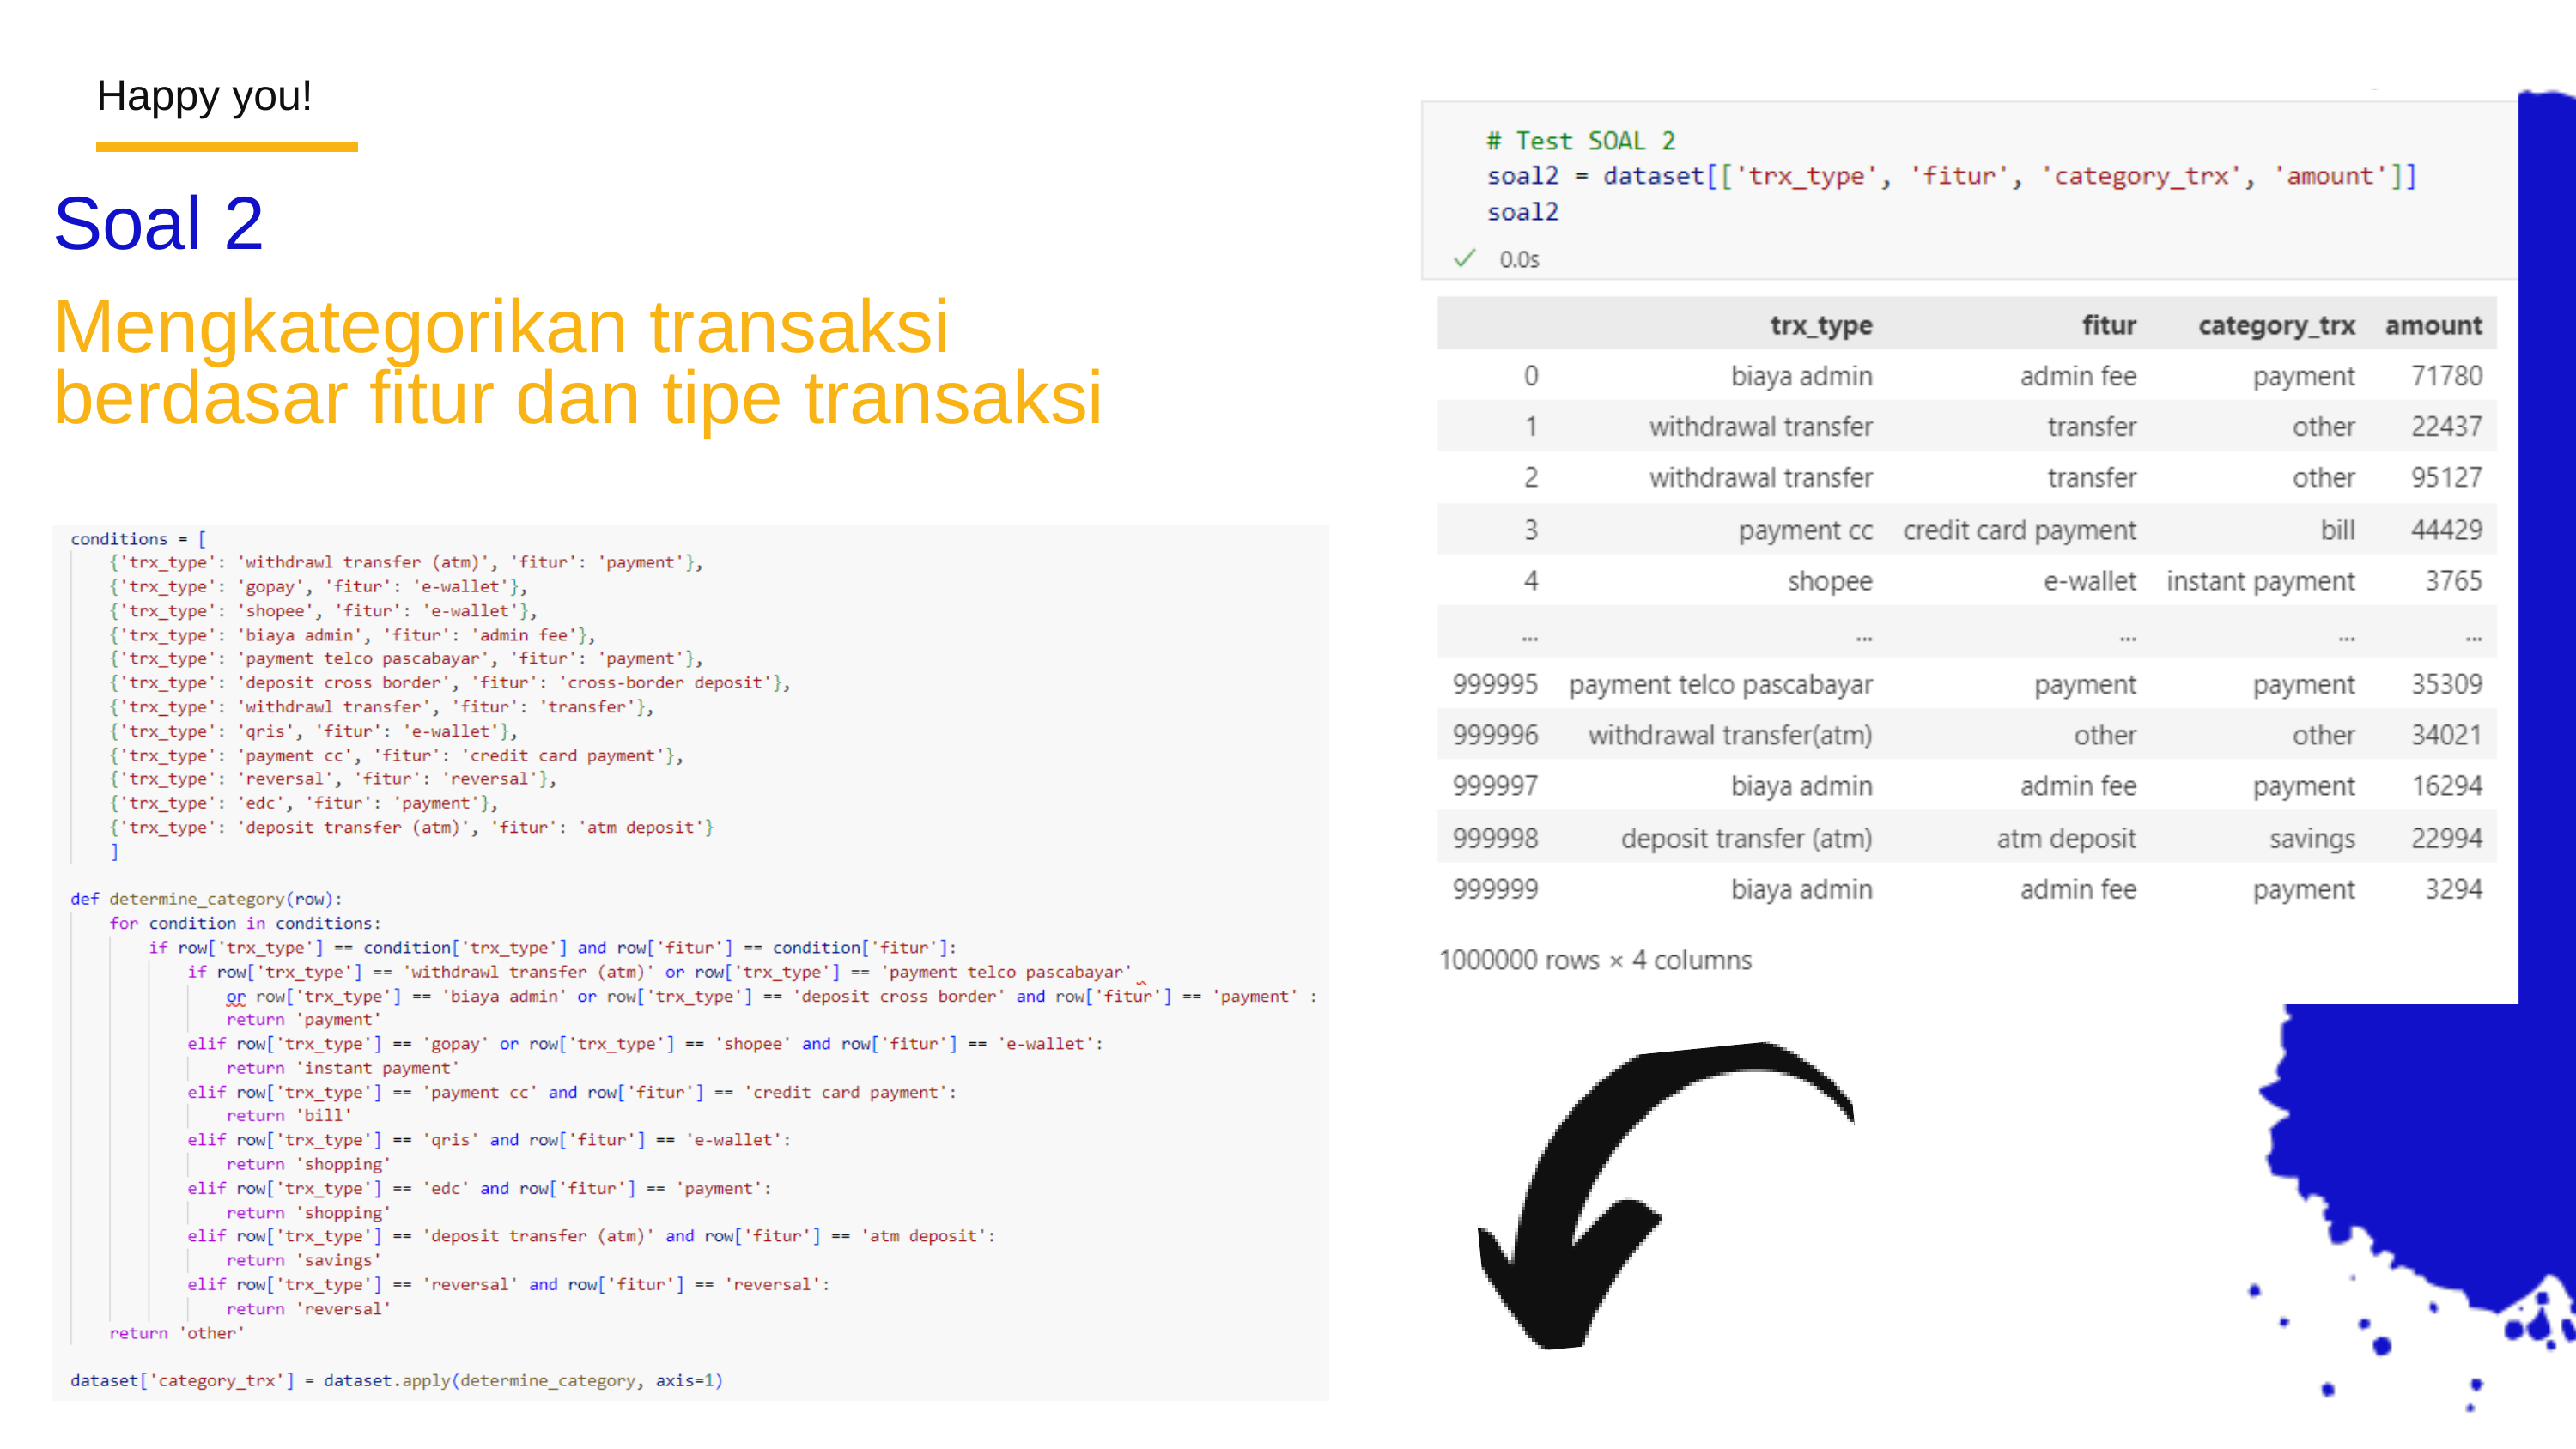

Happy you!

Soal 2
Mengkategorikan transaksi berdasar fitur dan tipe transaksi